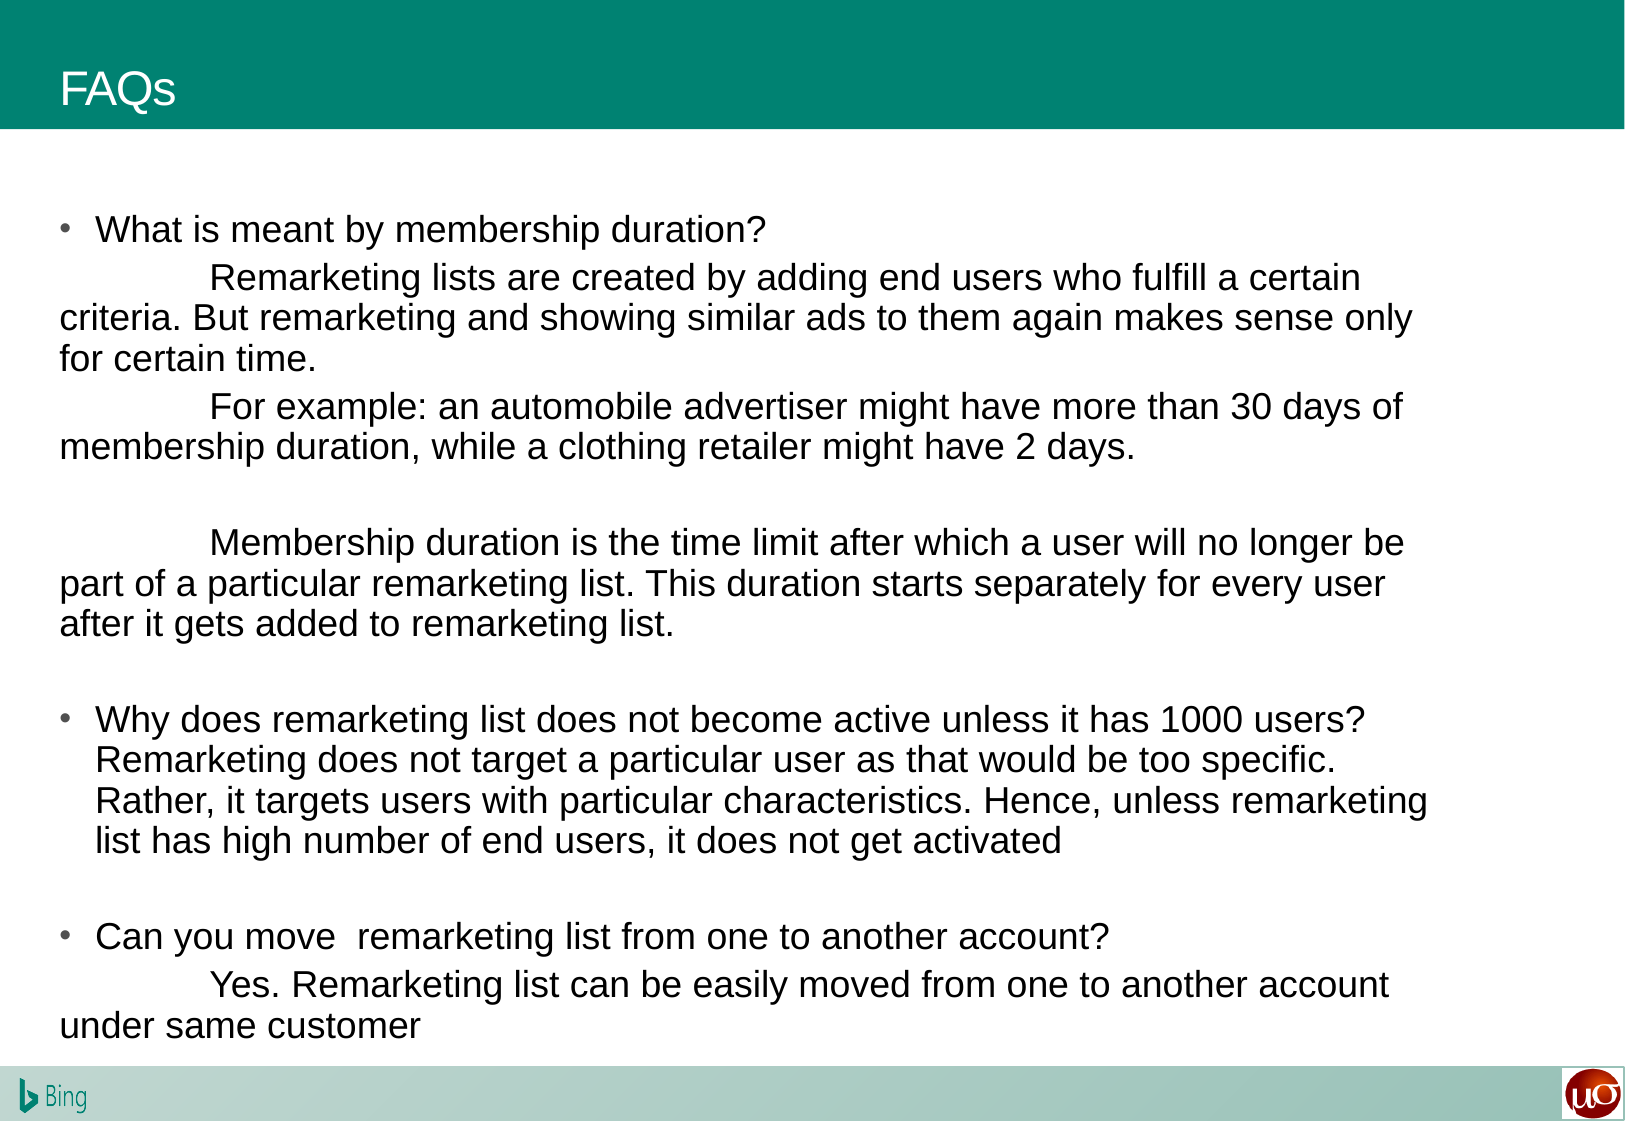

# FAQs
What is meant by membership duration?
	Remarketing lists are created by adding end users who fulfill a certain criteria. But remarketing and showing similar ads to them again makes sense only for certain time.
	For example: an automobile advertiser might have more than 30 days of membership duration, while a clothing retailer might have 2 days.

	Membership duration is the time limit after which a user will no longer be part of a particular remarketing list. This duration starts separately for every user after it gets added to remarketing list.

Why does remarketing list does not become active unless it has 1000 users? 	Remarketing does not target a particular user as that would be too specific. Rather, it targets users with particular characteristics. Hence, unless remarketing list has high number of end users, it does not get activated

Can you move  remarketing list from one to another account?
	Yes. Remarketing list can be easily moved from one to another account under same customer